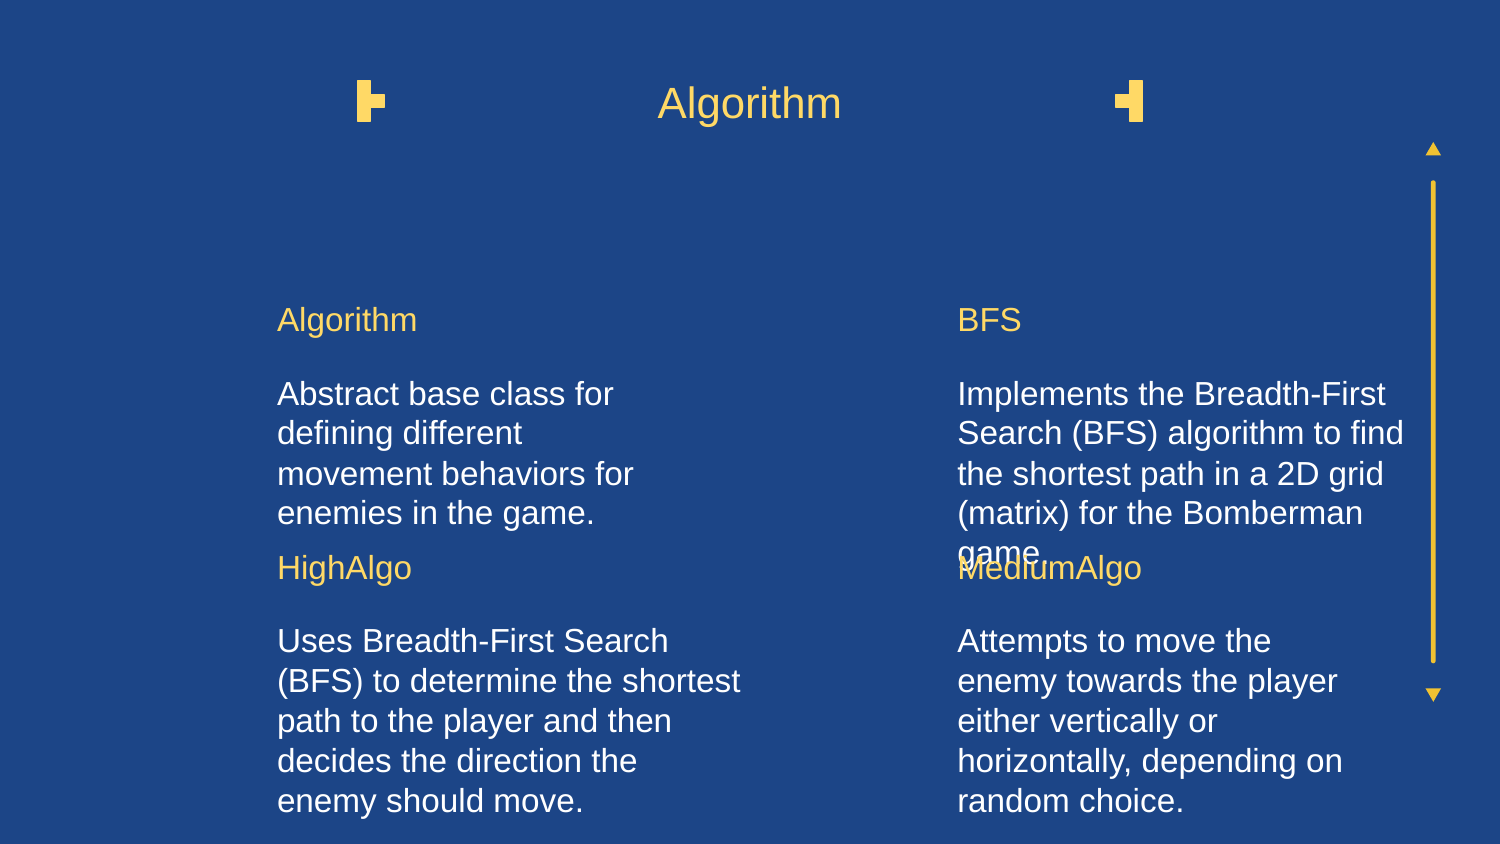

# Algorithm

Algorithm
BFS
Abstract base class for defining different movement behaviors for enemies in the game.
Implements the Breadth-First Search (BFS) algorithm to find the shortest path in a 2D grid (matrix) for the Bomberman game.

HighAlgo
MediumAlgo
Uses Breadth-First Search (BFS) to determine the shortest path to the player and then decides the direction the enemy should move.

Attempts to move the enemy towards the player either vertically or horizontally, depending on random choice.